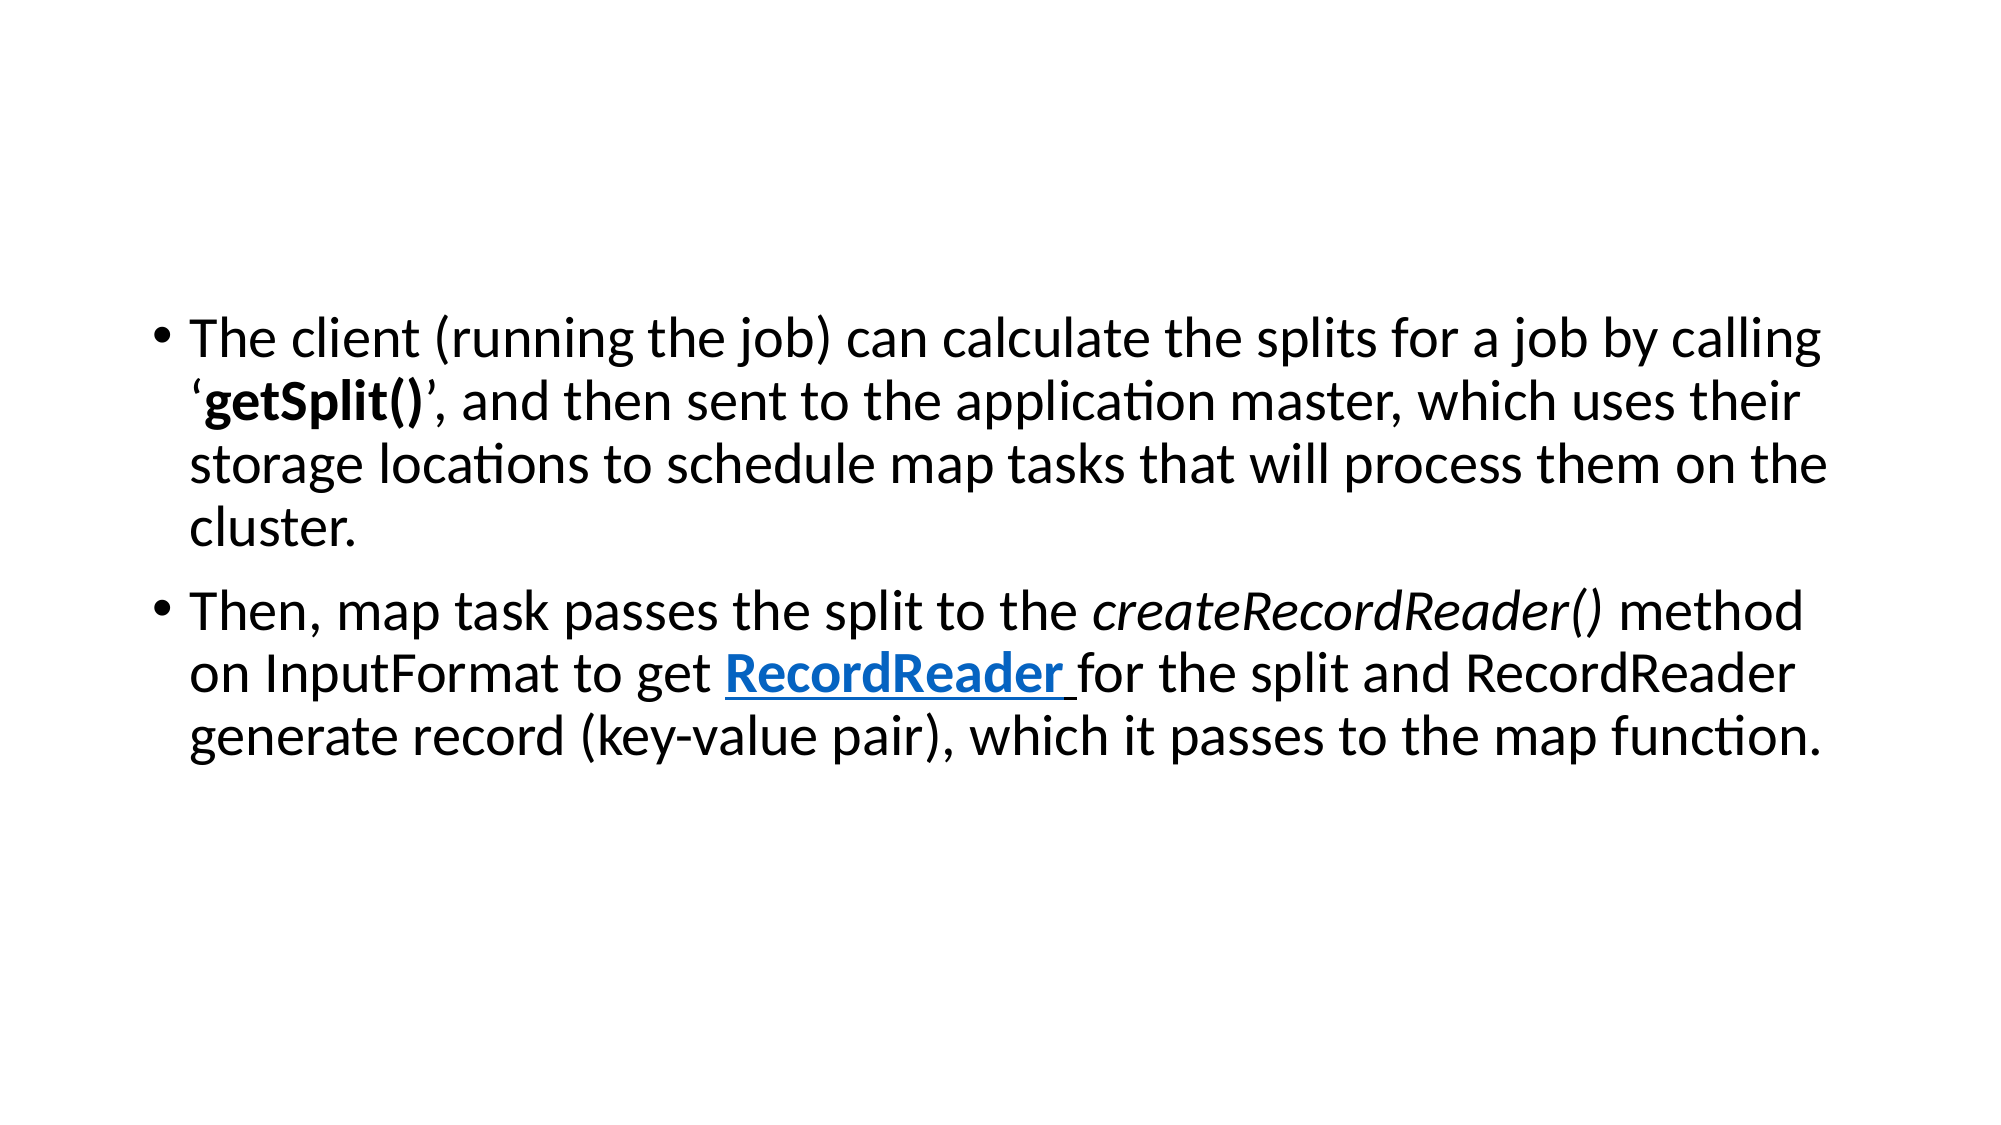

The client (running the job) can calculate the splits for a job by calling ‘getSplit()’, and then sent to the application master, which uses their storage locations to schedule map tasks that will process them on the cluster.
Then, map task passes the split to the createRecordReader() method on InputFormat to get RecordReader for the split and RecordReader generate record (key-value pair), which it passes to the map function.